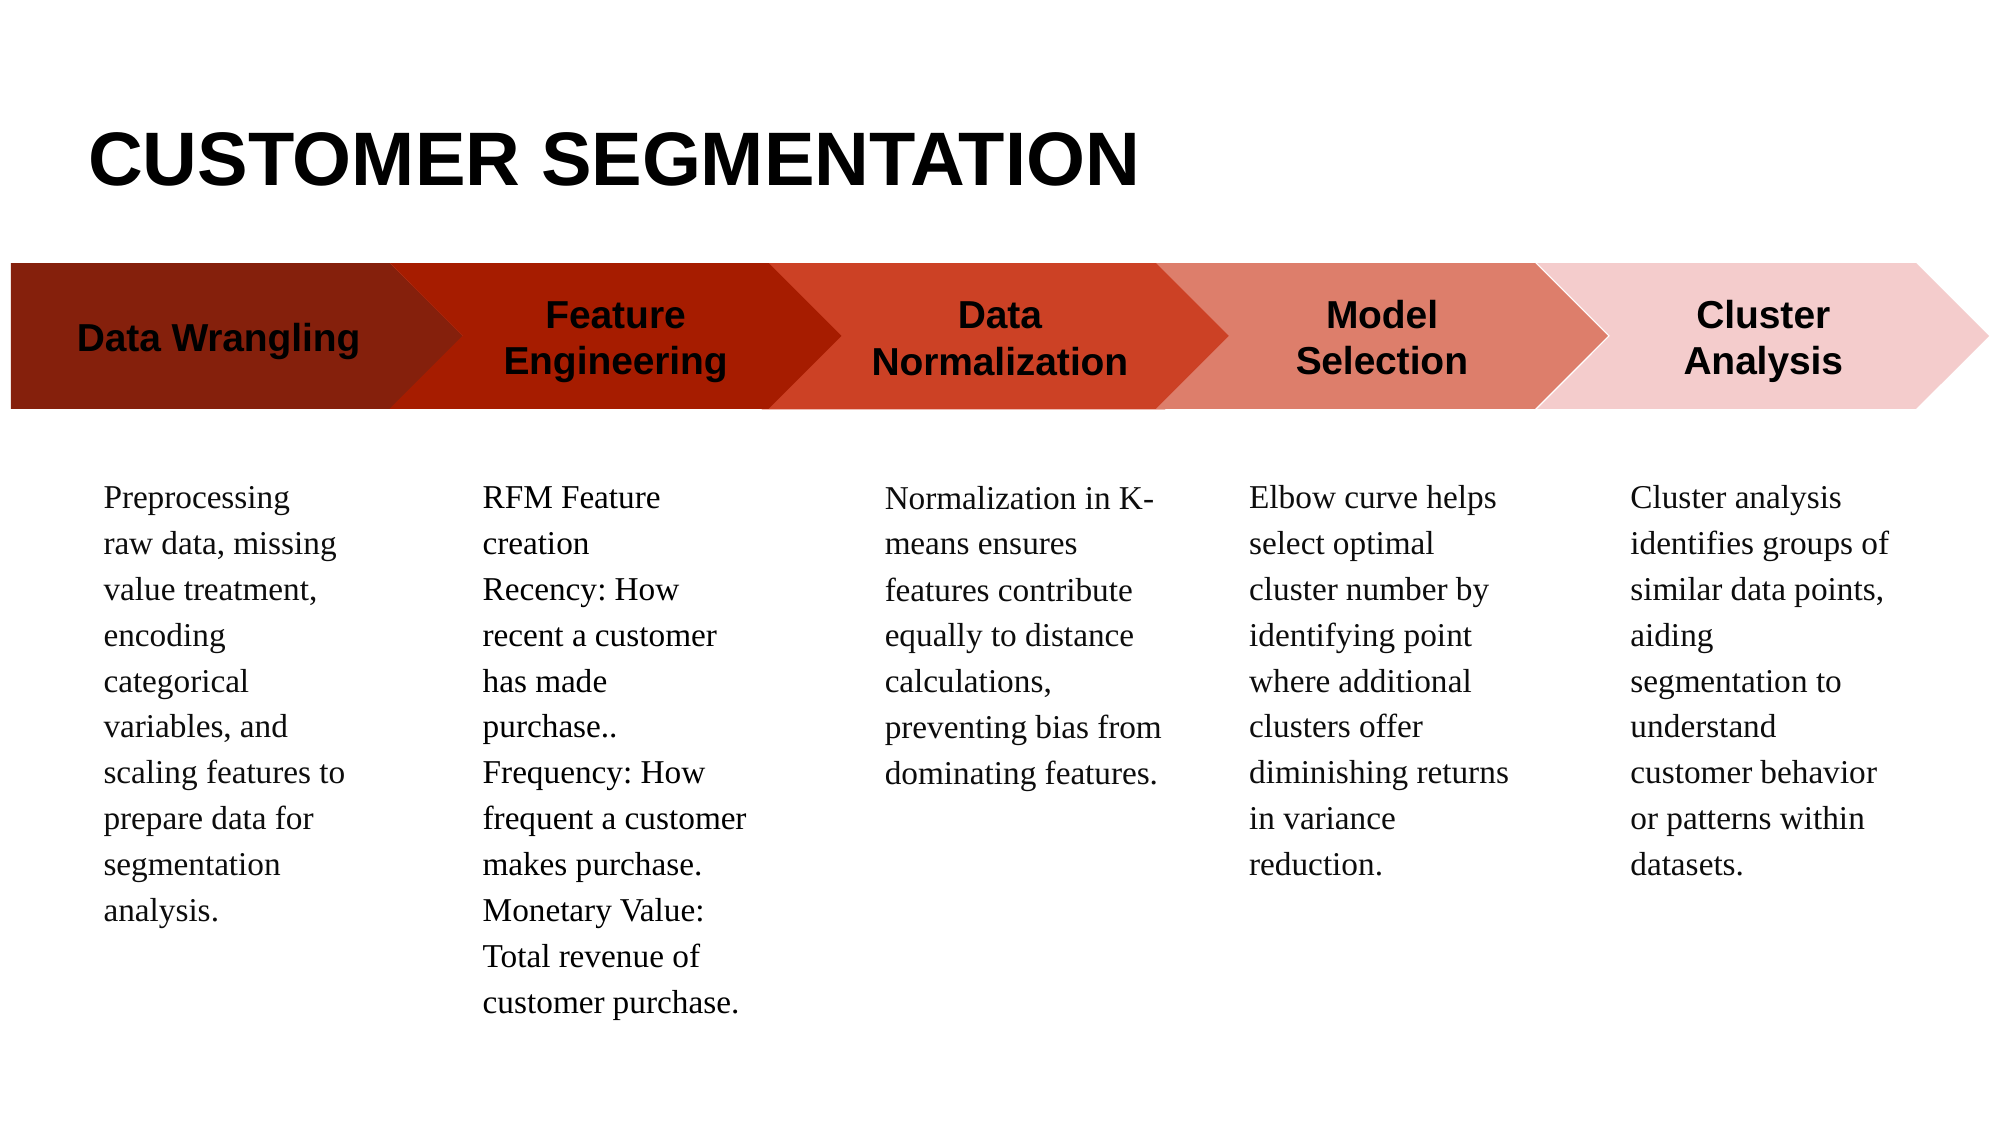

# CUSTOMER SEGMENTATION

Cluster Analysis

Cluster analysis identifies groups of similar data points, aiding segmentation to understand customer behavior or patterns within datasets.

Data Wrangling

Preprocessing raw data, missing value treatment, encoding categorical variables, and scaling features to prepare data for segmentation analysis.

Feature Engineering

RFM Feature creation
Recency: How recent a customer has made purchase..
Frequency: How frequent a customer makes purchase.
Monetary Value: Total revenue of customer purchase.

Model Selection

Elbow curve helps select optimal cluster number by identifying point where additional clusters offer diminishing returns in variance reduction.

Data Normalization

Normalization in K-means ensures features contribute equally to distance calculations, preventing bias from dominating features.